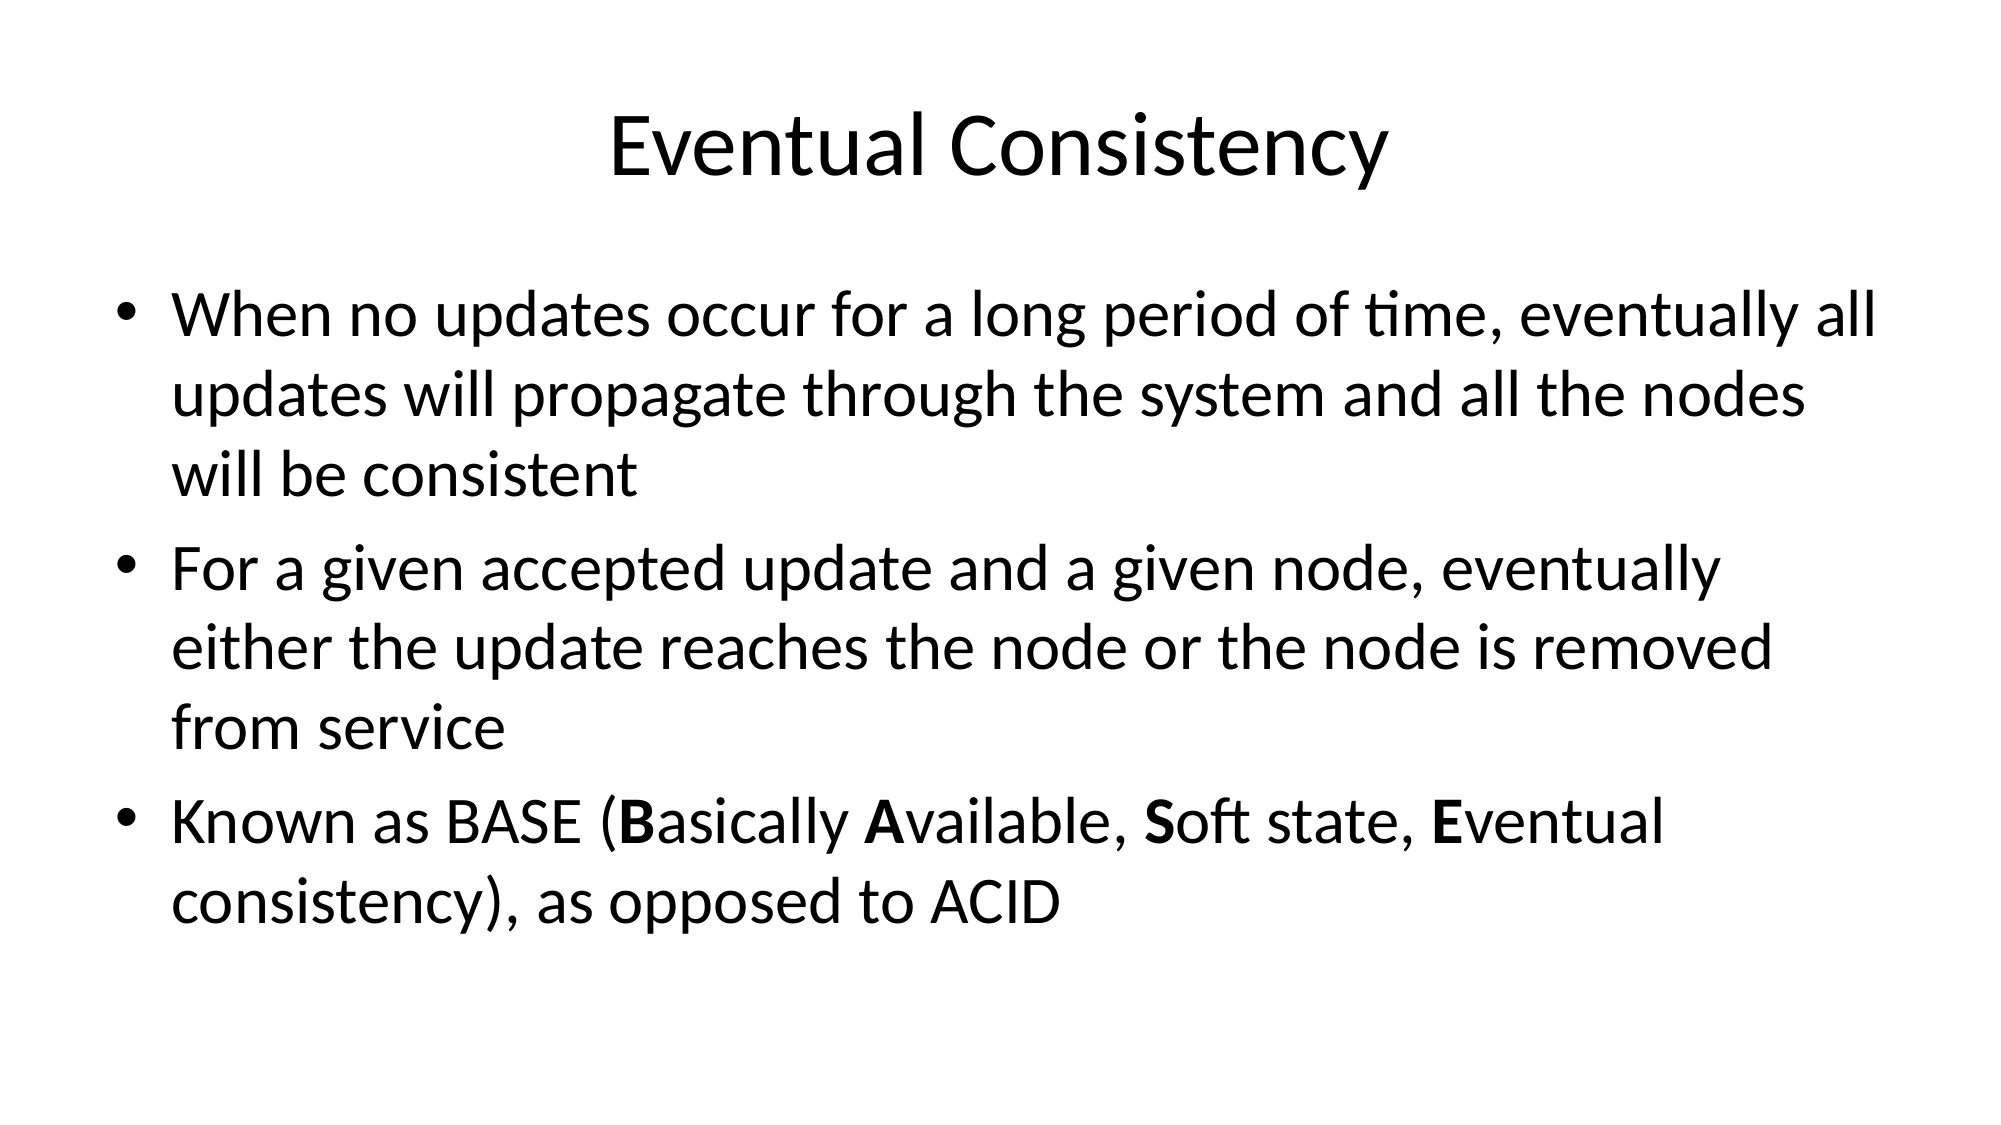

# Eventual Consistency
When no updates occur for a long period of time, eventually all updates will propagate through the system and all the nodes will be consistent
For a given accepted update and a given node, eventually either the update reaches the node or the node is removed from service
Known as BASE (Basically Available, Soft state, Eventual consistency), as opposed to ACID